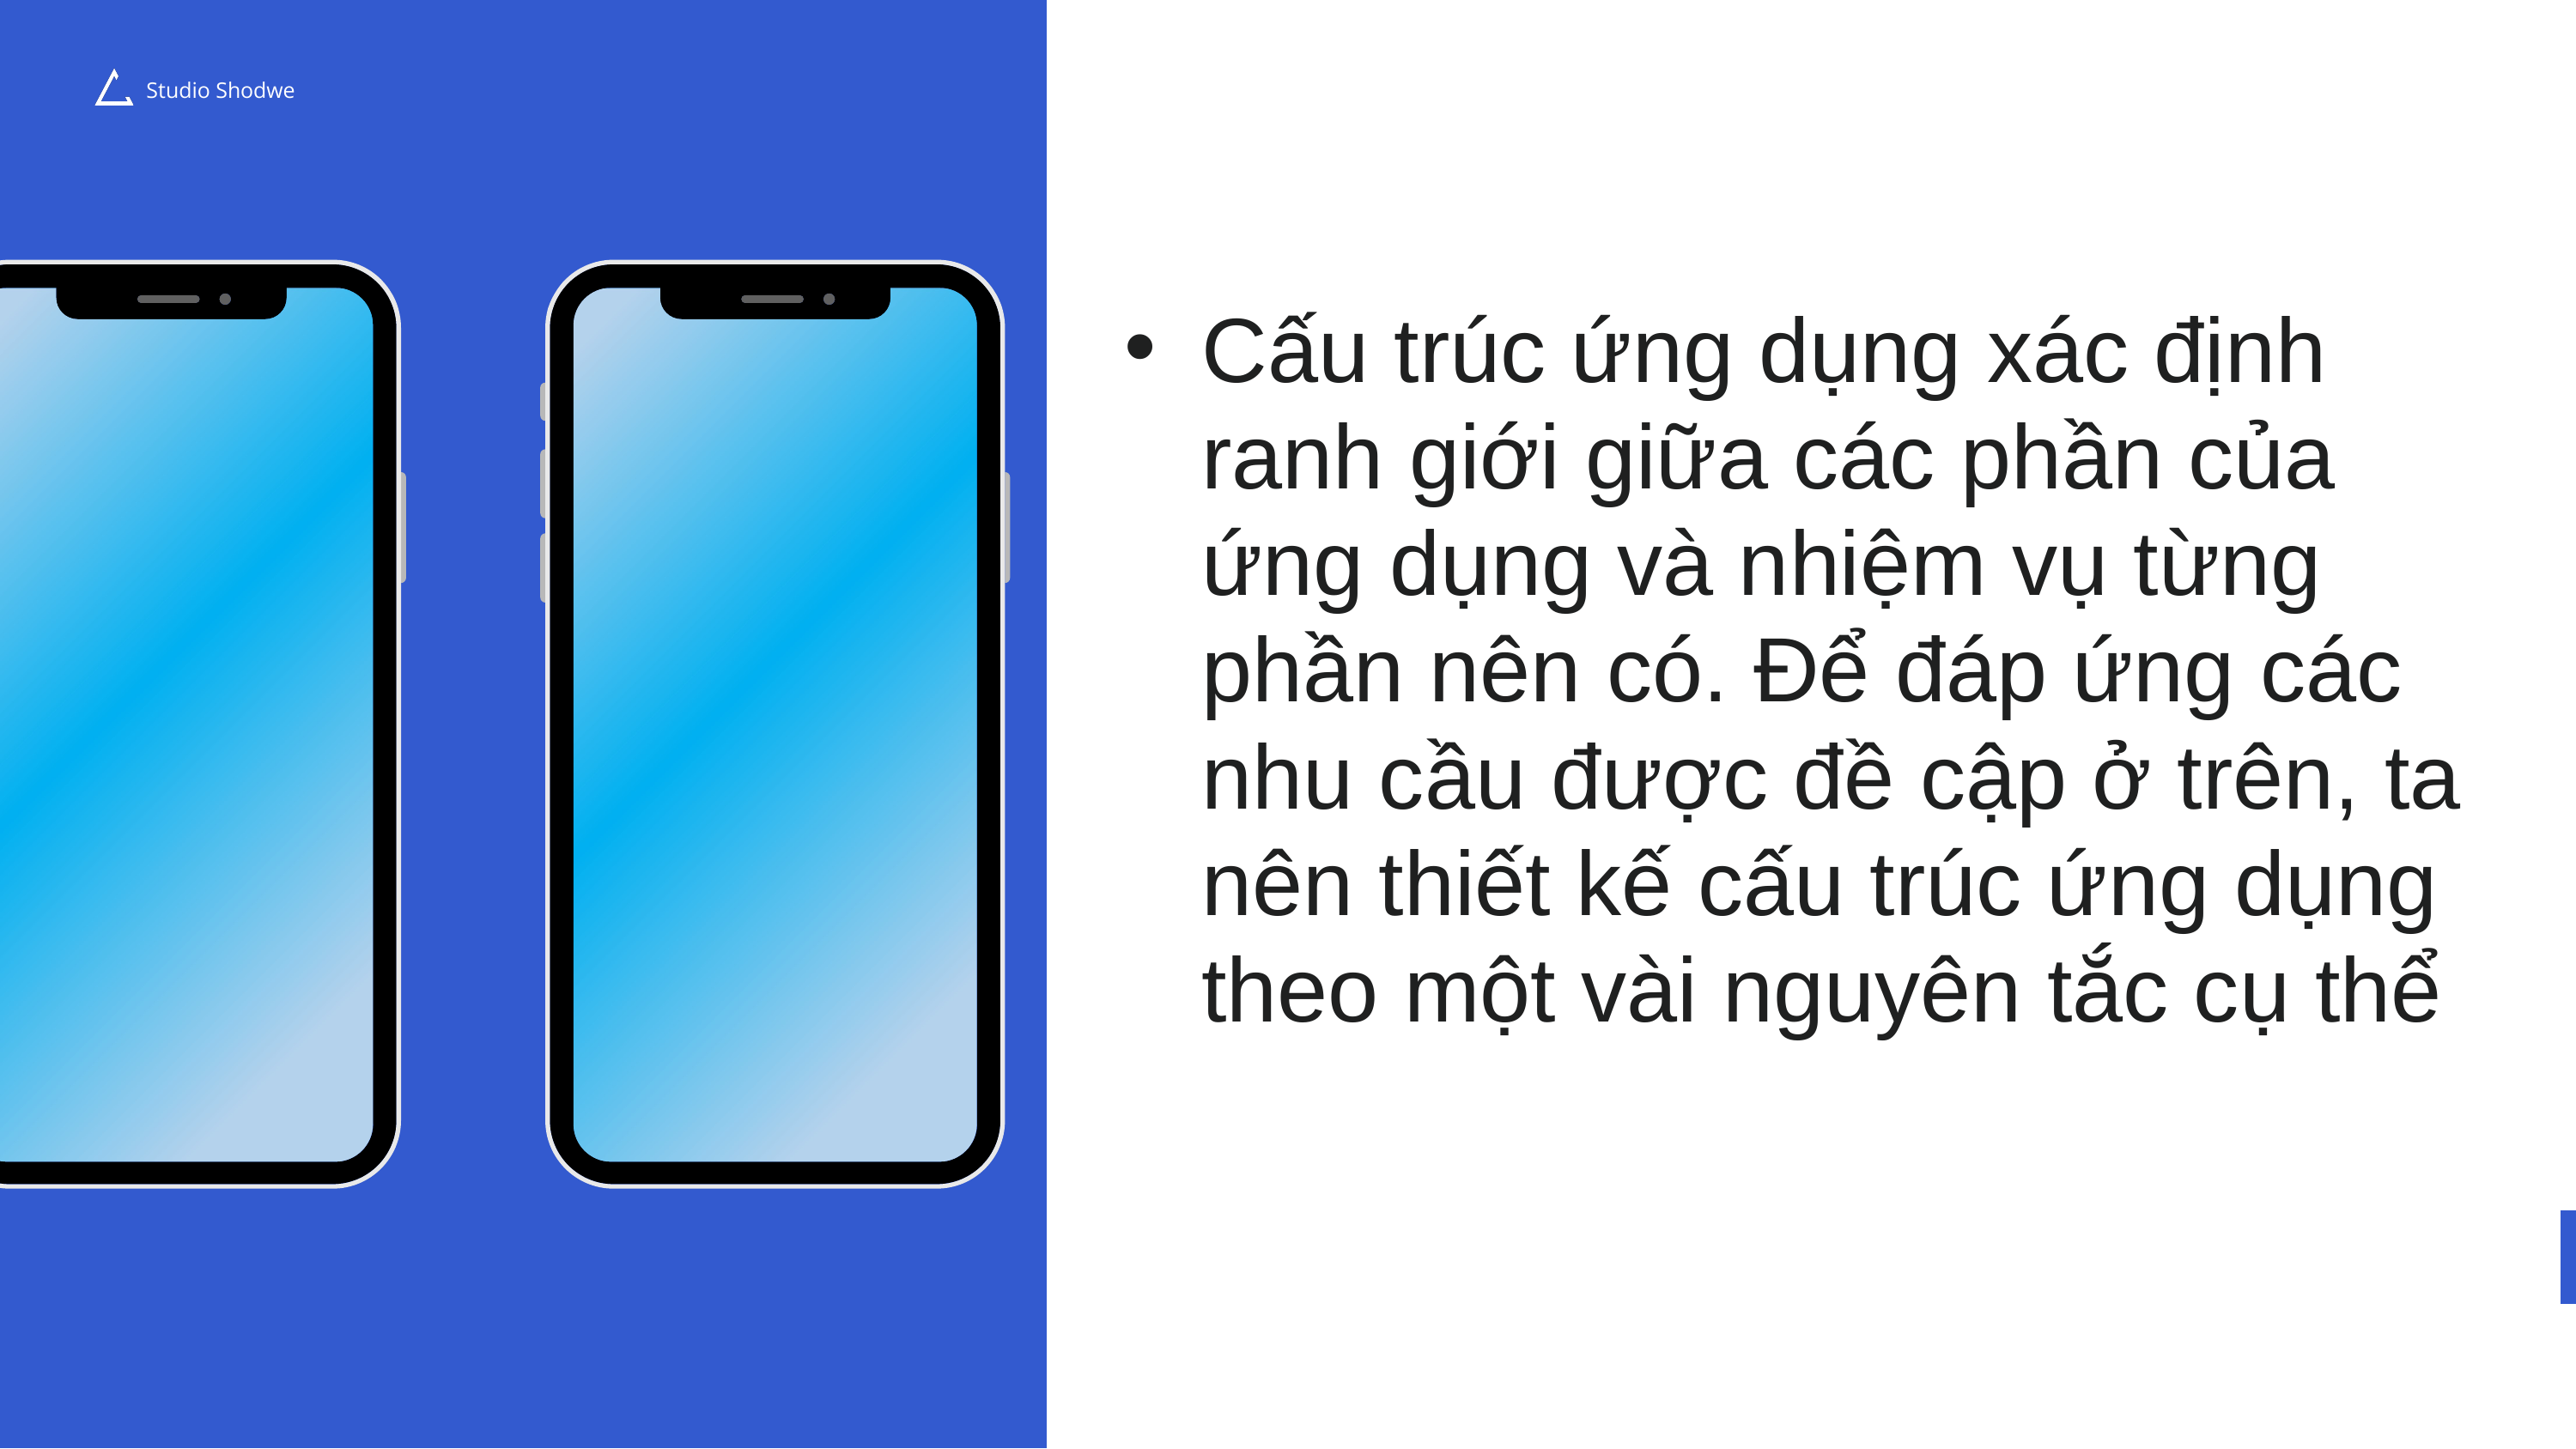

Studio Shodwe

Cấu trúc ứng dụng xác định ranh giới giữa các phần của ứng dụng và nhiệm vụ từng phần nên có. Để đáp ứng các nhu cầu được đề cập ở trên, ta nên thiết kế cấu trúc ứng dụng theo một vài nguyên tắc cụ thể